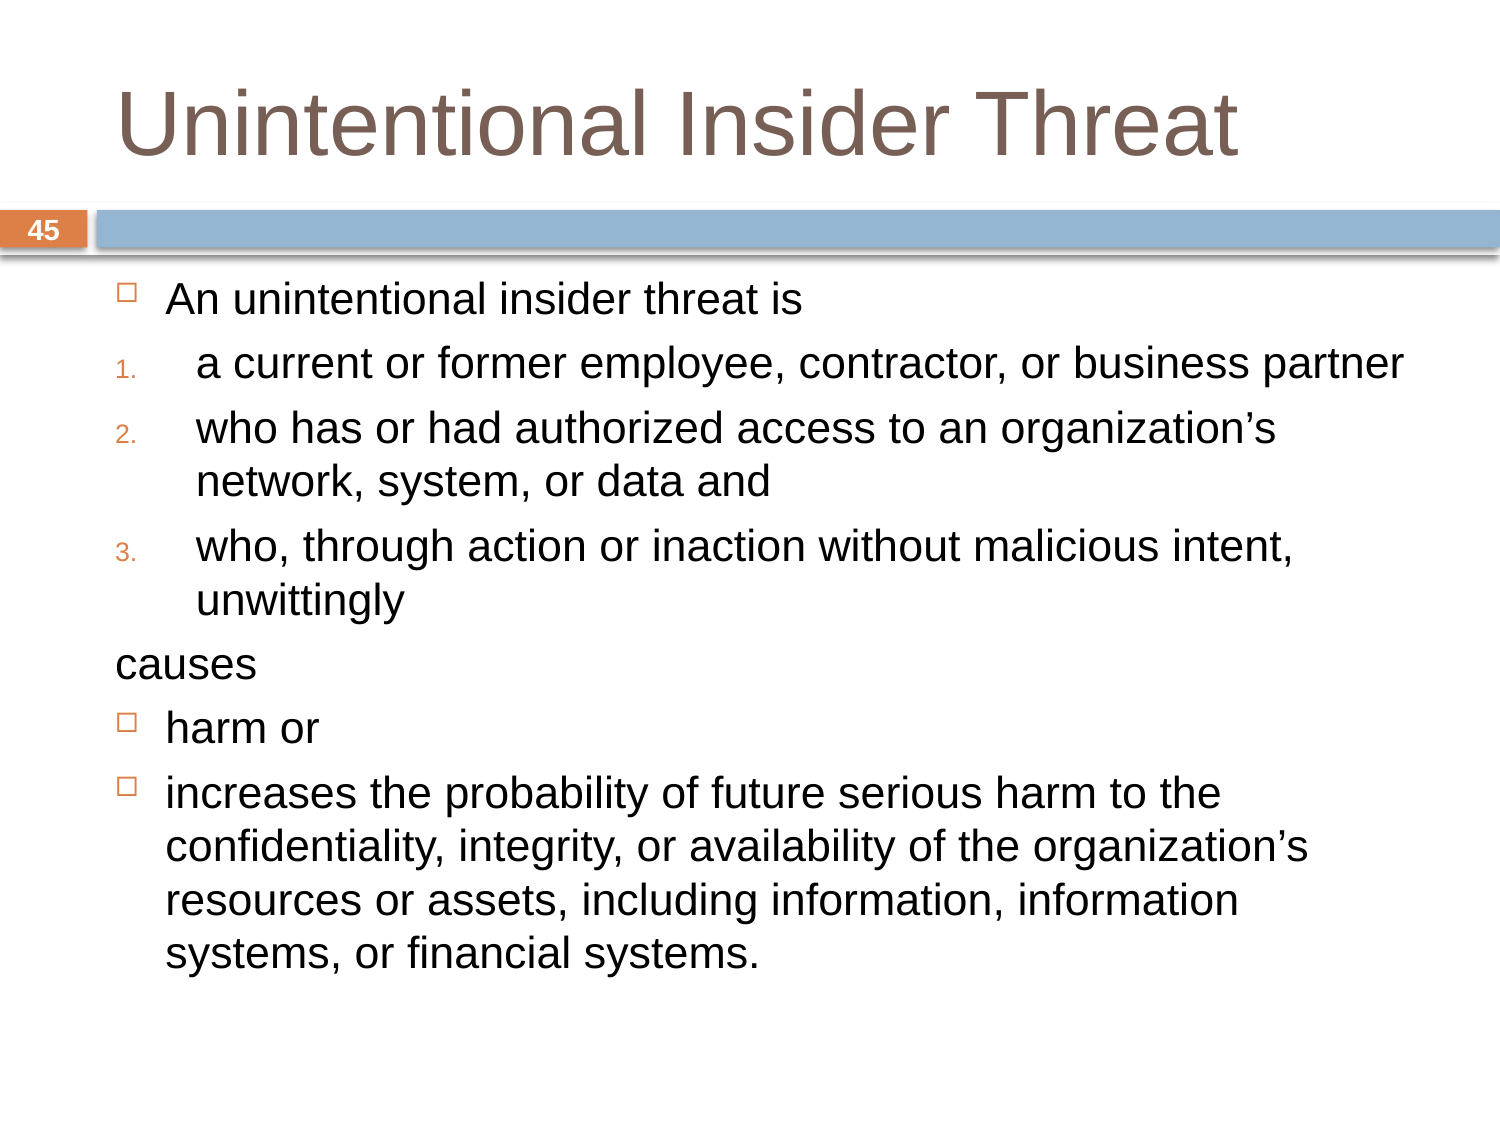

# Unintentional Insider Threat
45
An unintentional insider threat is
a current or former employee, contractor, or business partner
who has or had authorized access to an organization’s network, system, or data and
who, through action or inaction without malicious intent, unwittingly
causes
harm or
increases the probability of future serious harm to the confidentiality, integrity, or availability of the organization’s resources or assets, including information, information systems, or financial systems.